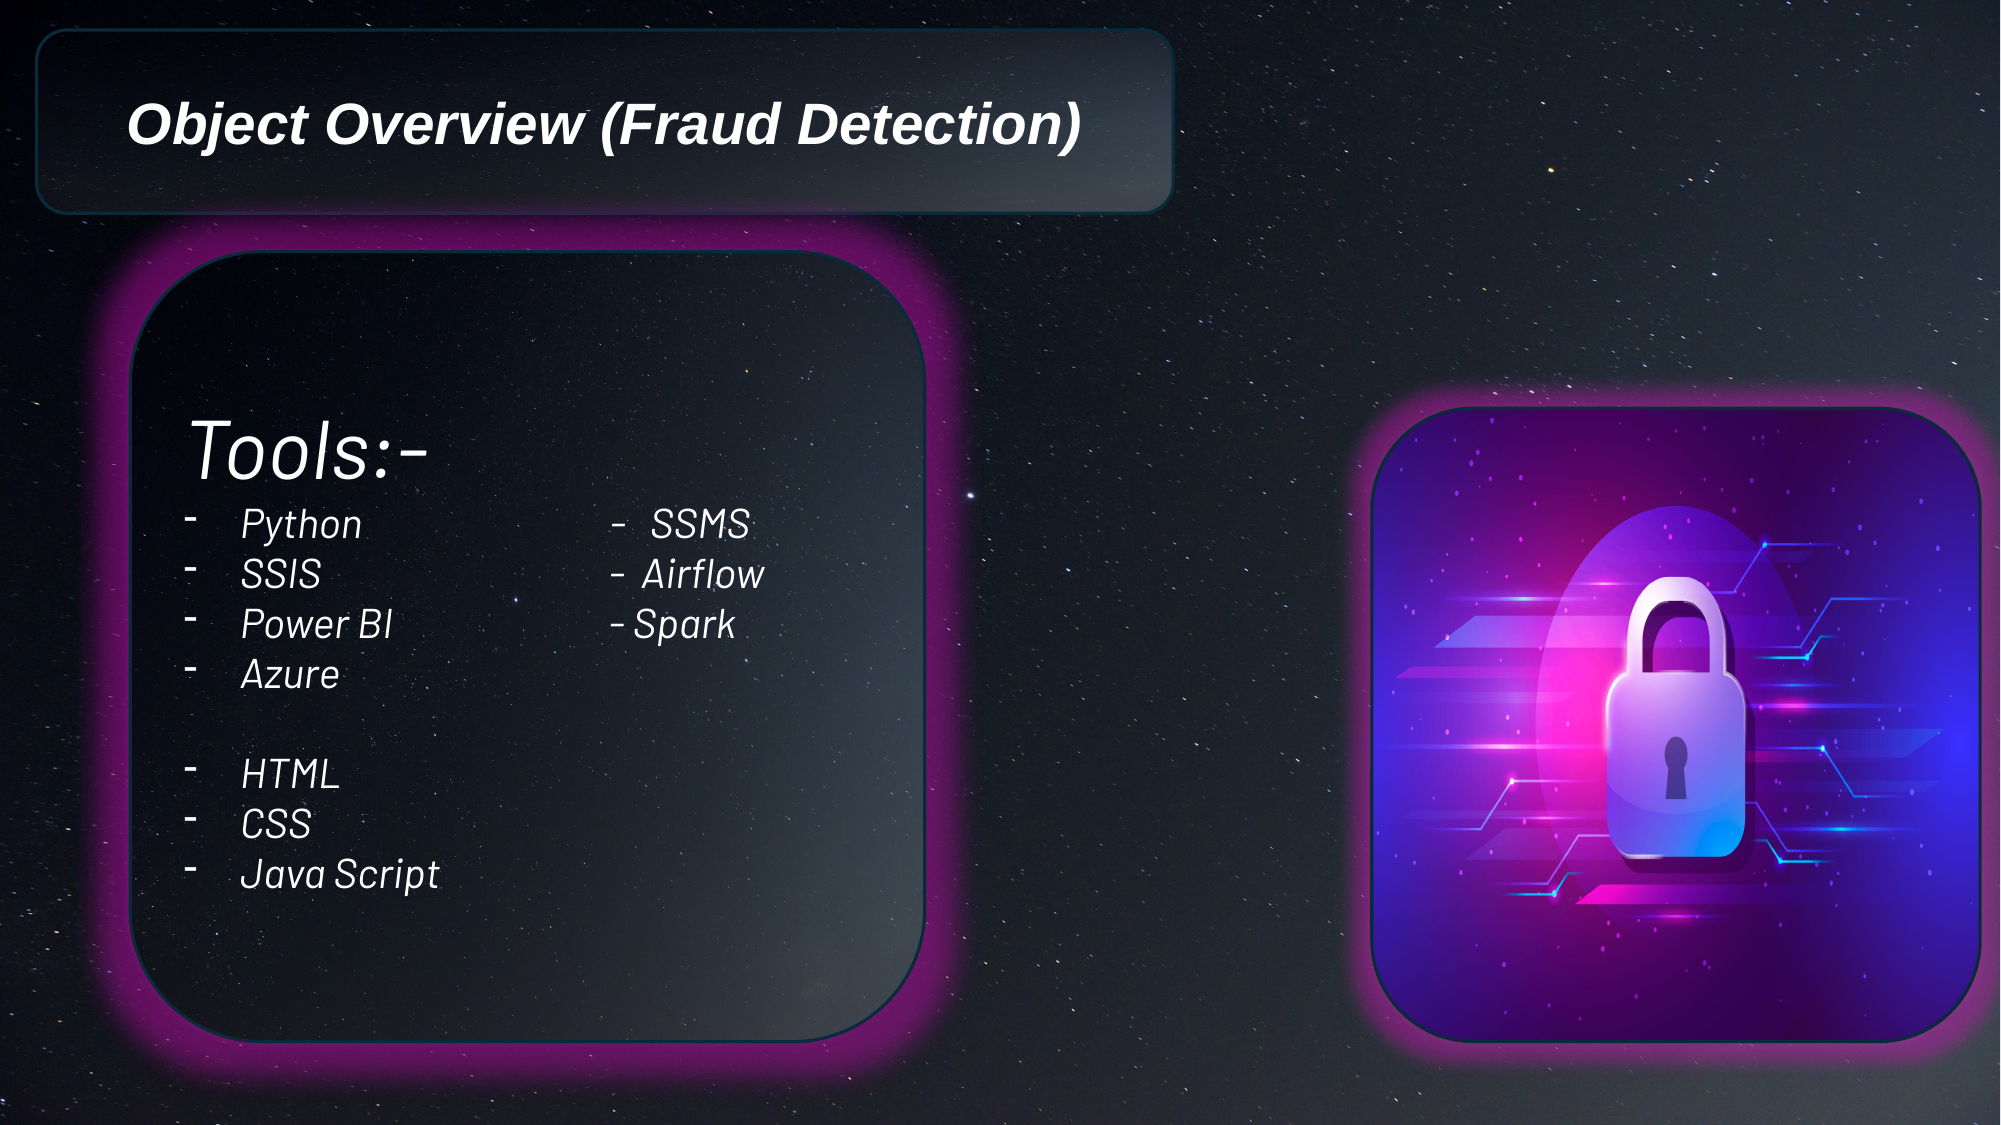

Object Overview (Fraud Detection)
Tools:-
Python                               -   SSMS
SSIS                                    -  Airflow
Power BI                           - Spark
Azure

HTML
CSS
Java Script